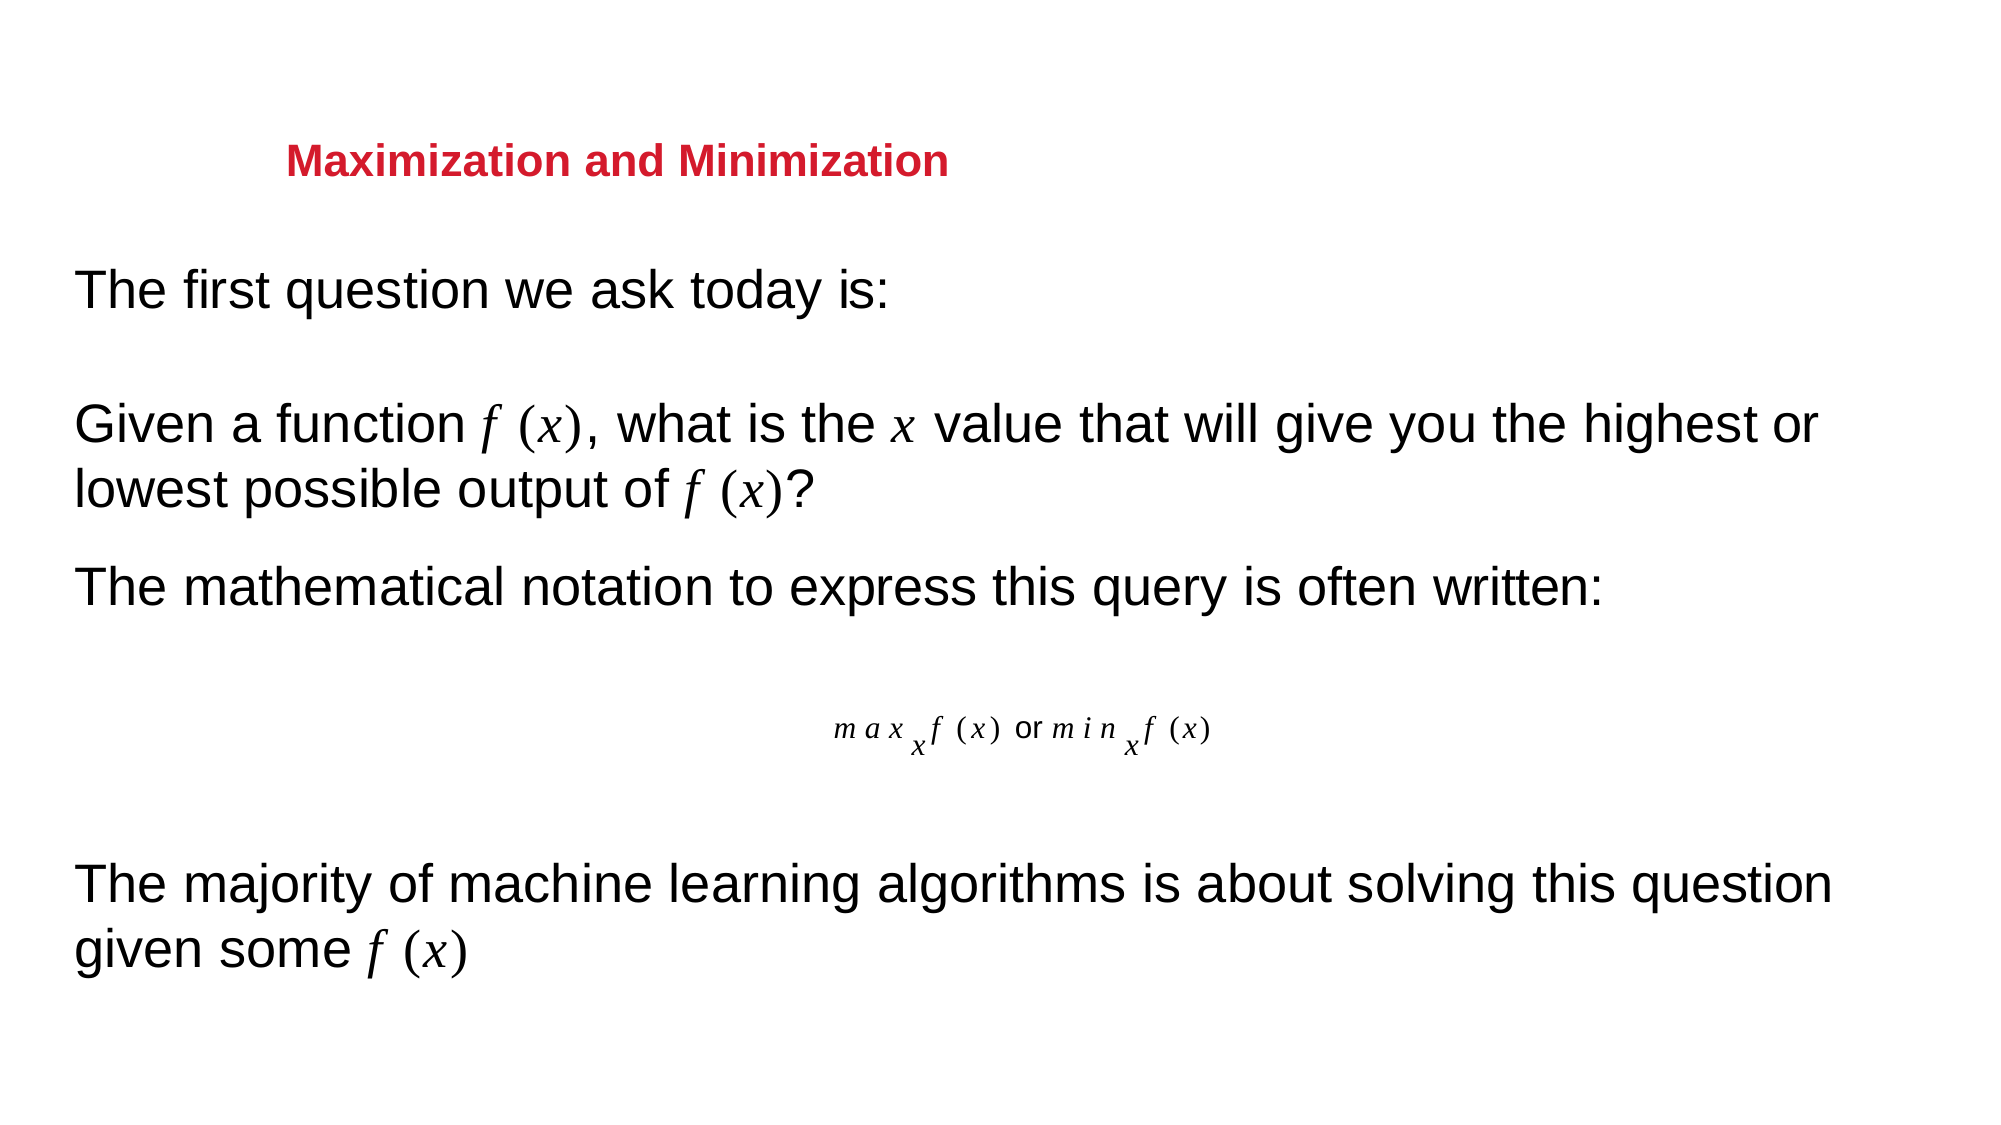

Maximization and Minimization
The first question we ask today is:

Given a function f (x), what is the x value that will give you the highest or lowest possible output of f (x)?
The mathematical notation to express this query is often written:

maxxf (x) or minxf (x)

The majority of machine learning algorithms is about solving this question given some f (x)
E.Gerber
6 / 34